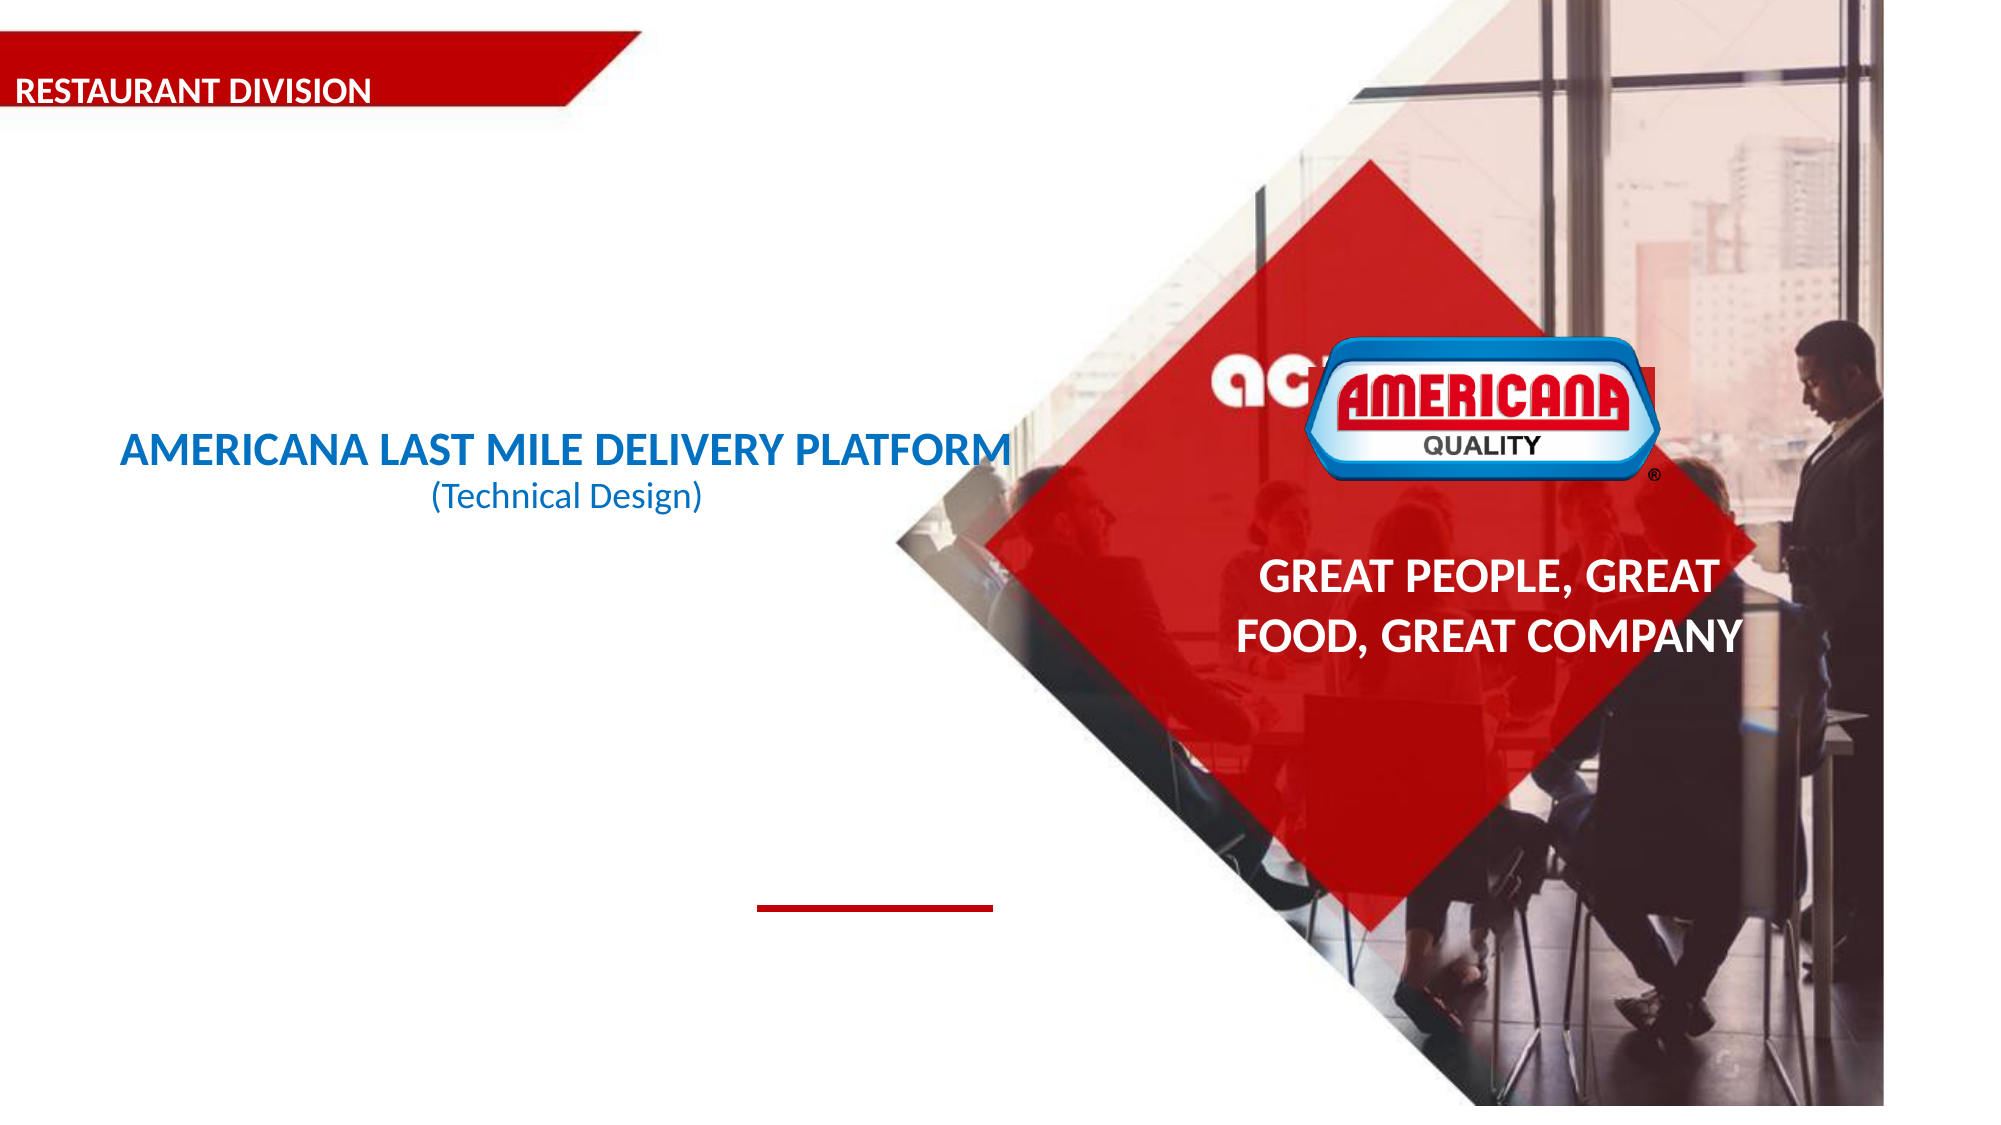

RESTAURANT DIVISION

# AMERICANA LAST MILE DELIVERY PLATFORM (Technical Design)
GREAT PEOPLE, GREAT
FOOD, GREAT COMPANY